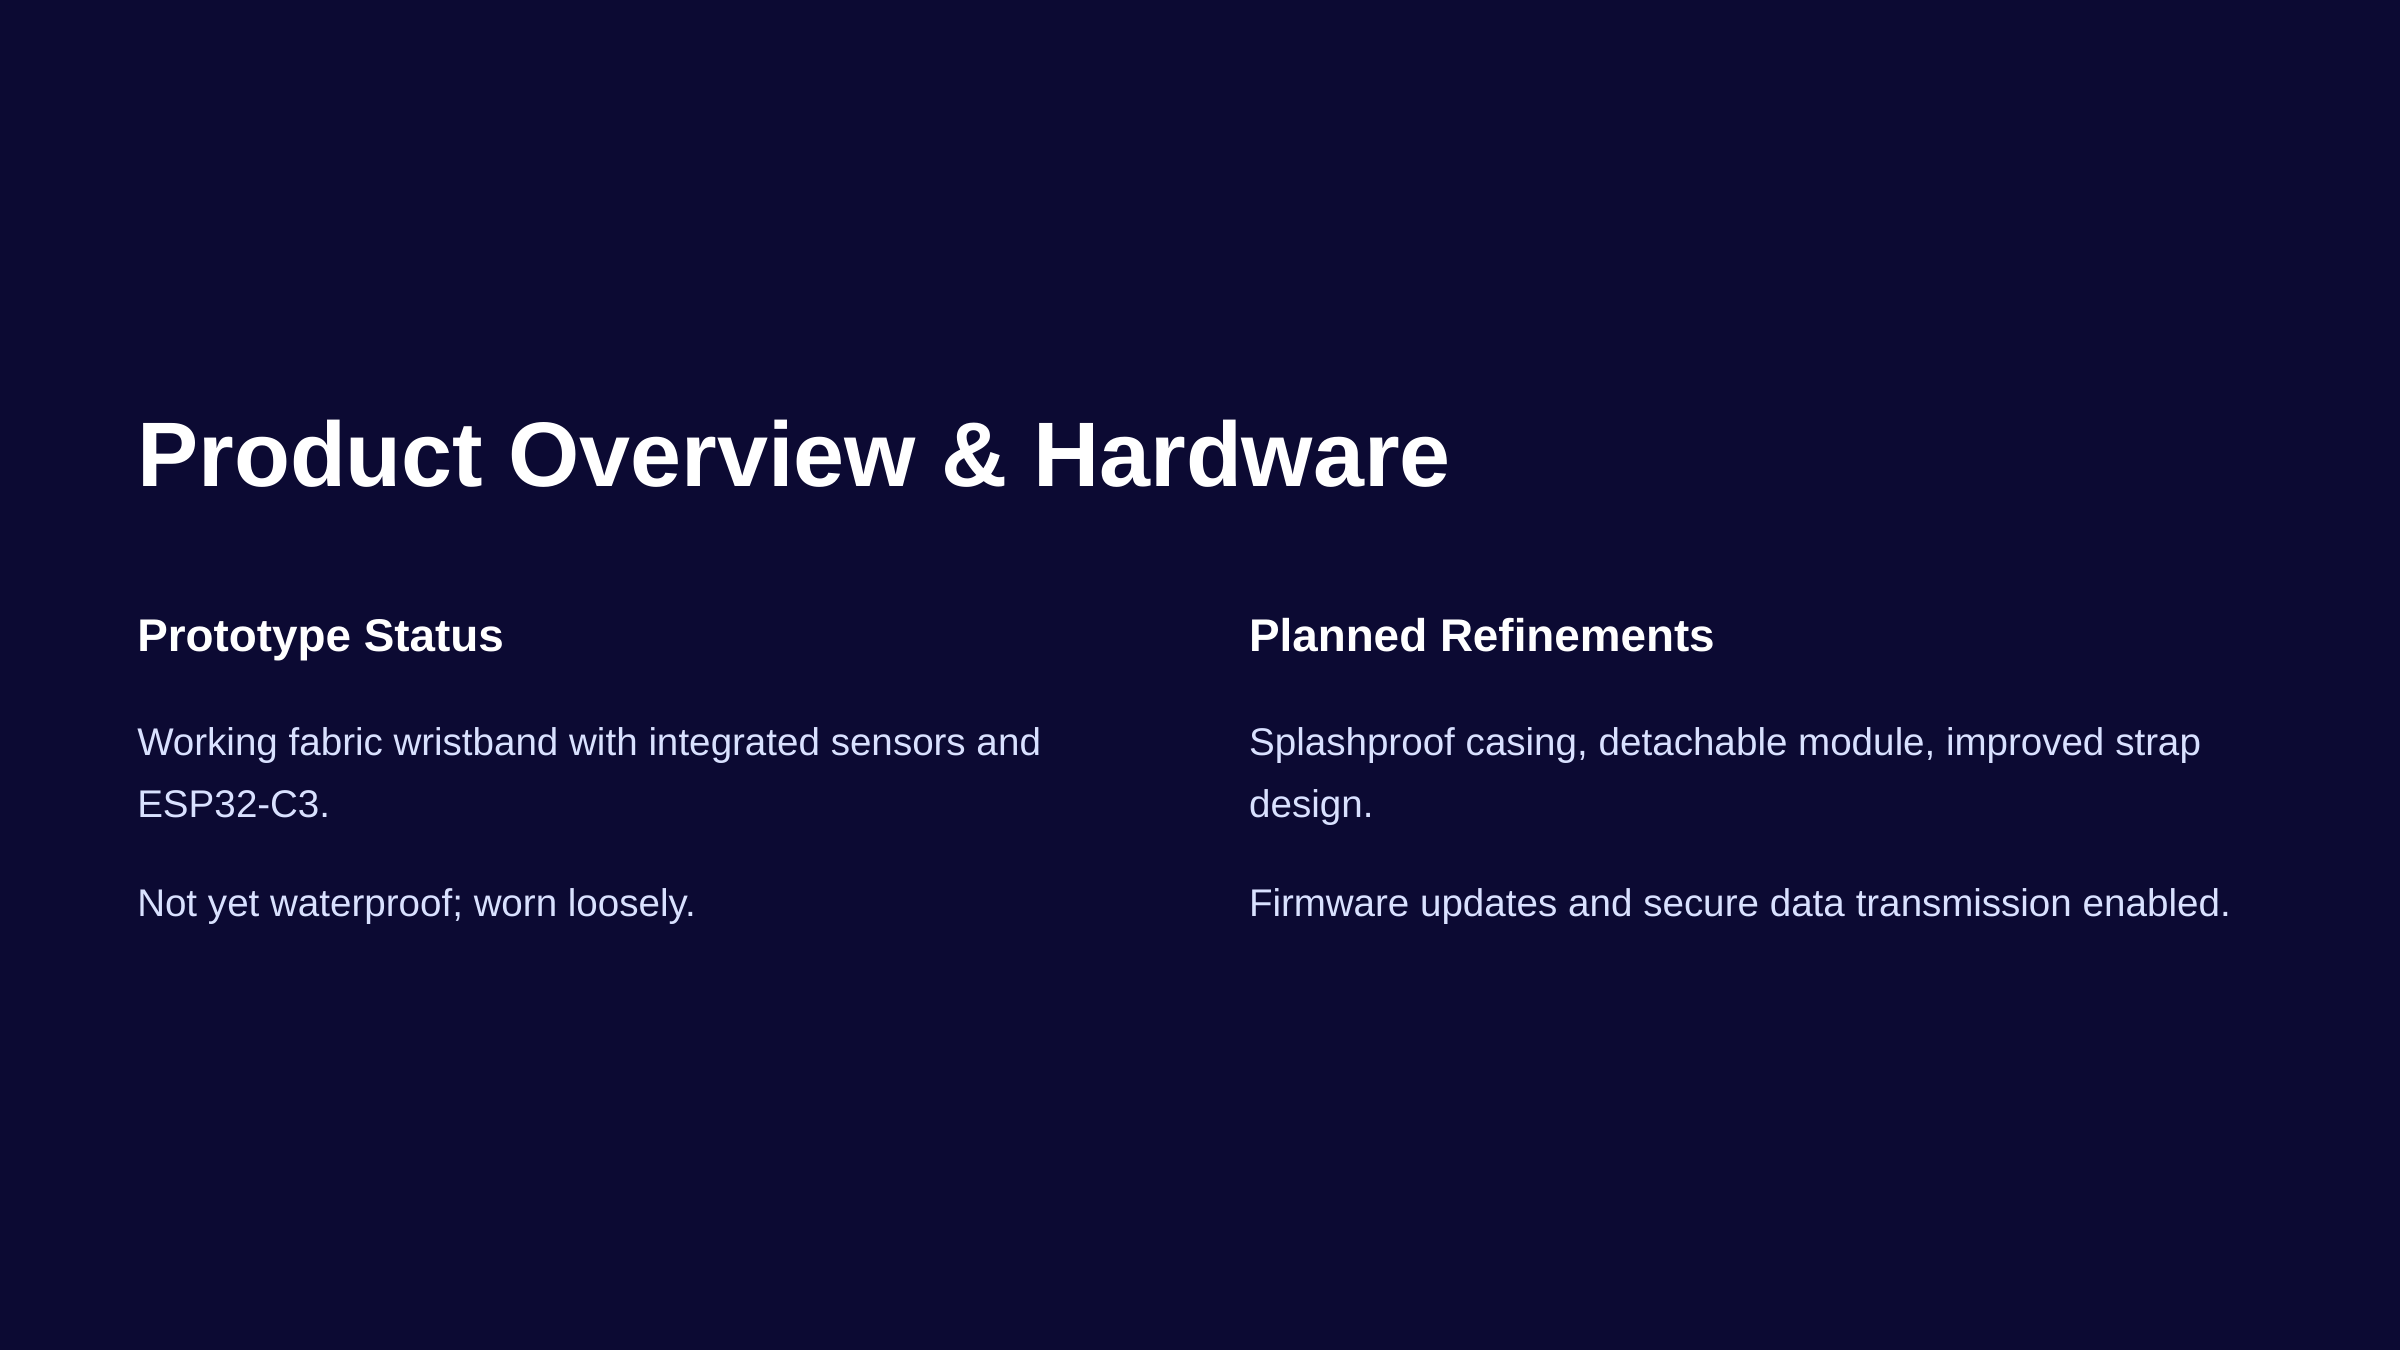

Product Overview & Hardware
Prototype Status
Planned Refinements
Working fabric wristband with integrated sensors and ESP32-C3.
Splashproof casing, detachable module, improved strap design.
Not yet waterproof; worn loosely.
Firmware updates and secure data transmission enabled.